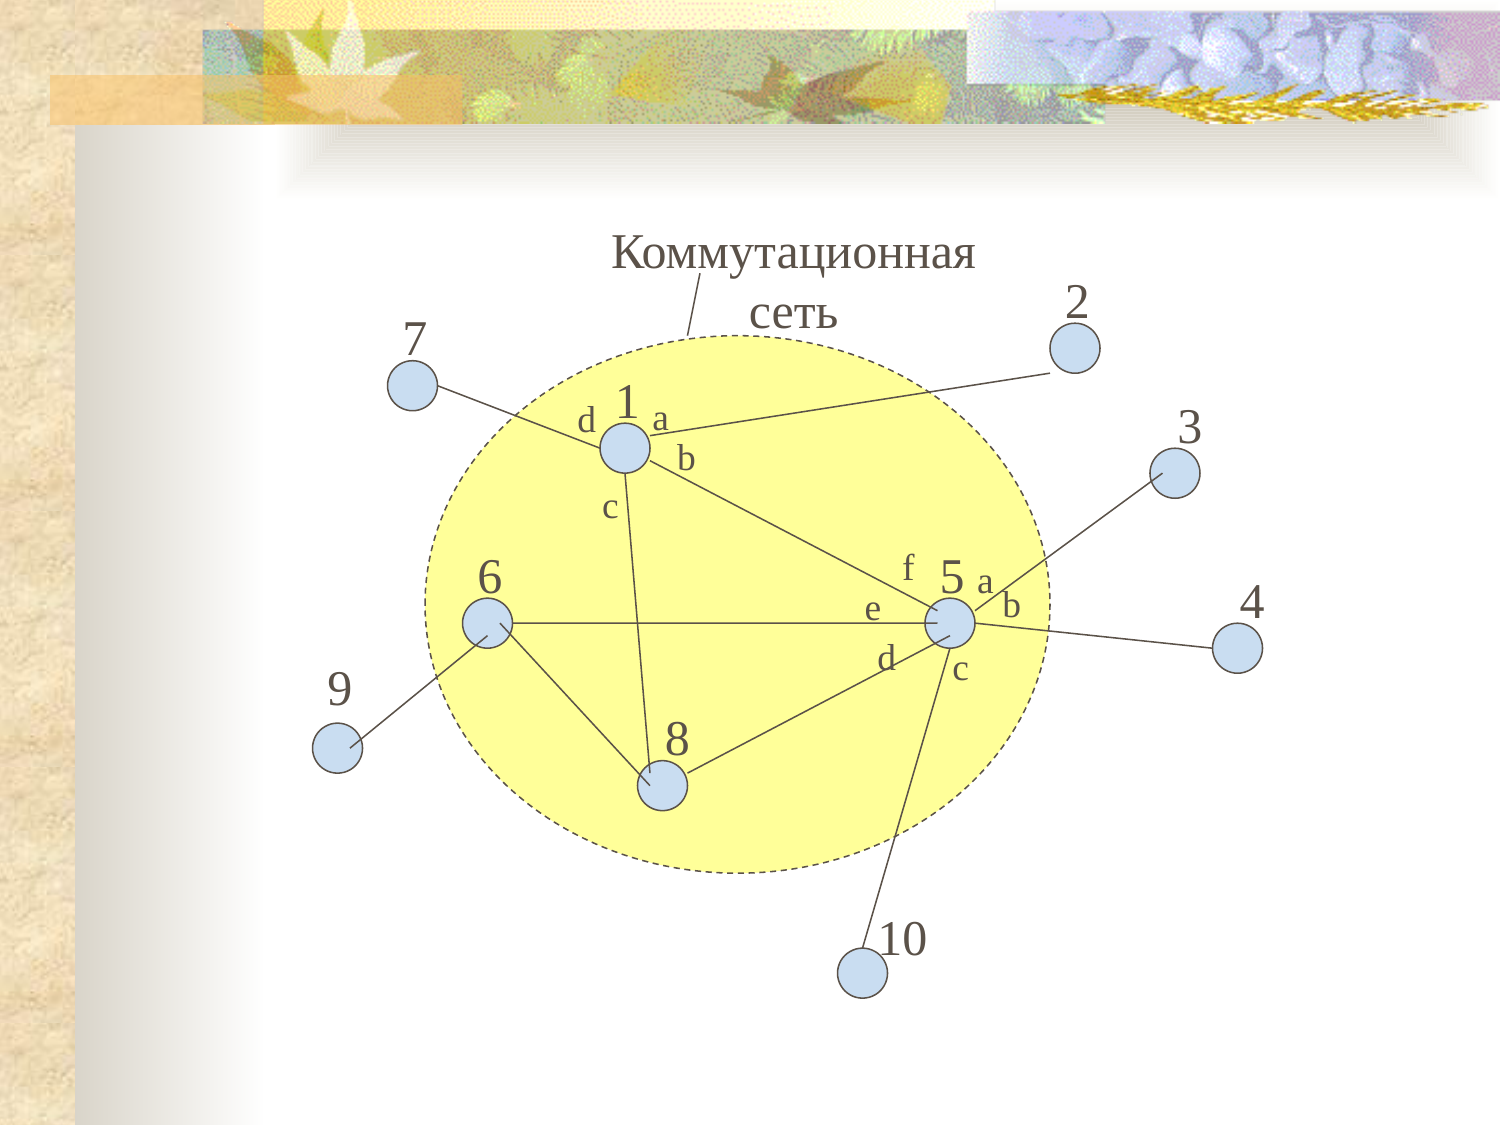

Коммутационная сеть
2

7

1

а
3
d

b

c

6
f
5
а
4
b
e

d

c
9

8

10